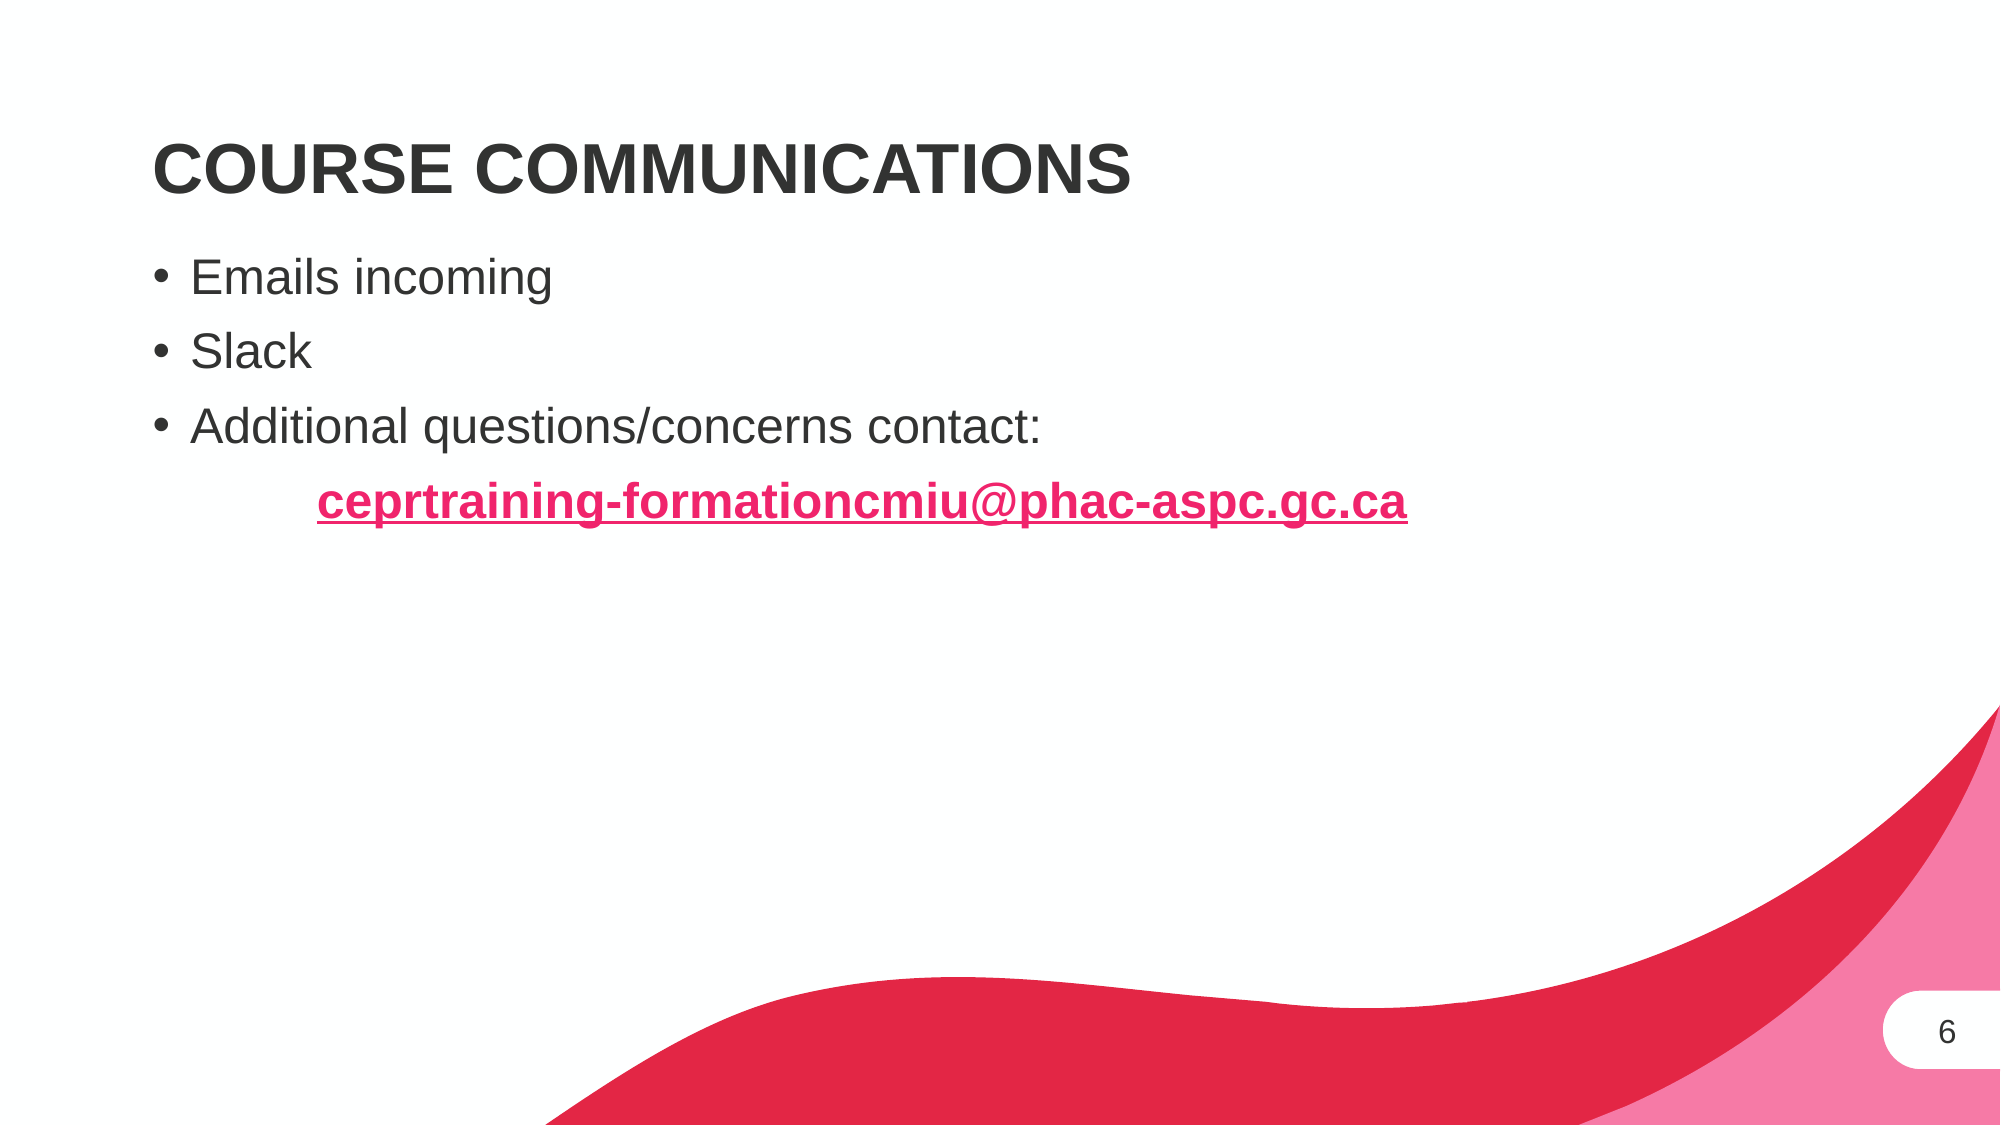

# Course Communications
Emails incoming
Slack
Additional questions/concerns contact:
	 ceprtraining-formationcmiu@phac-aspc.gc.ca